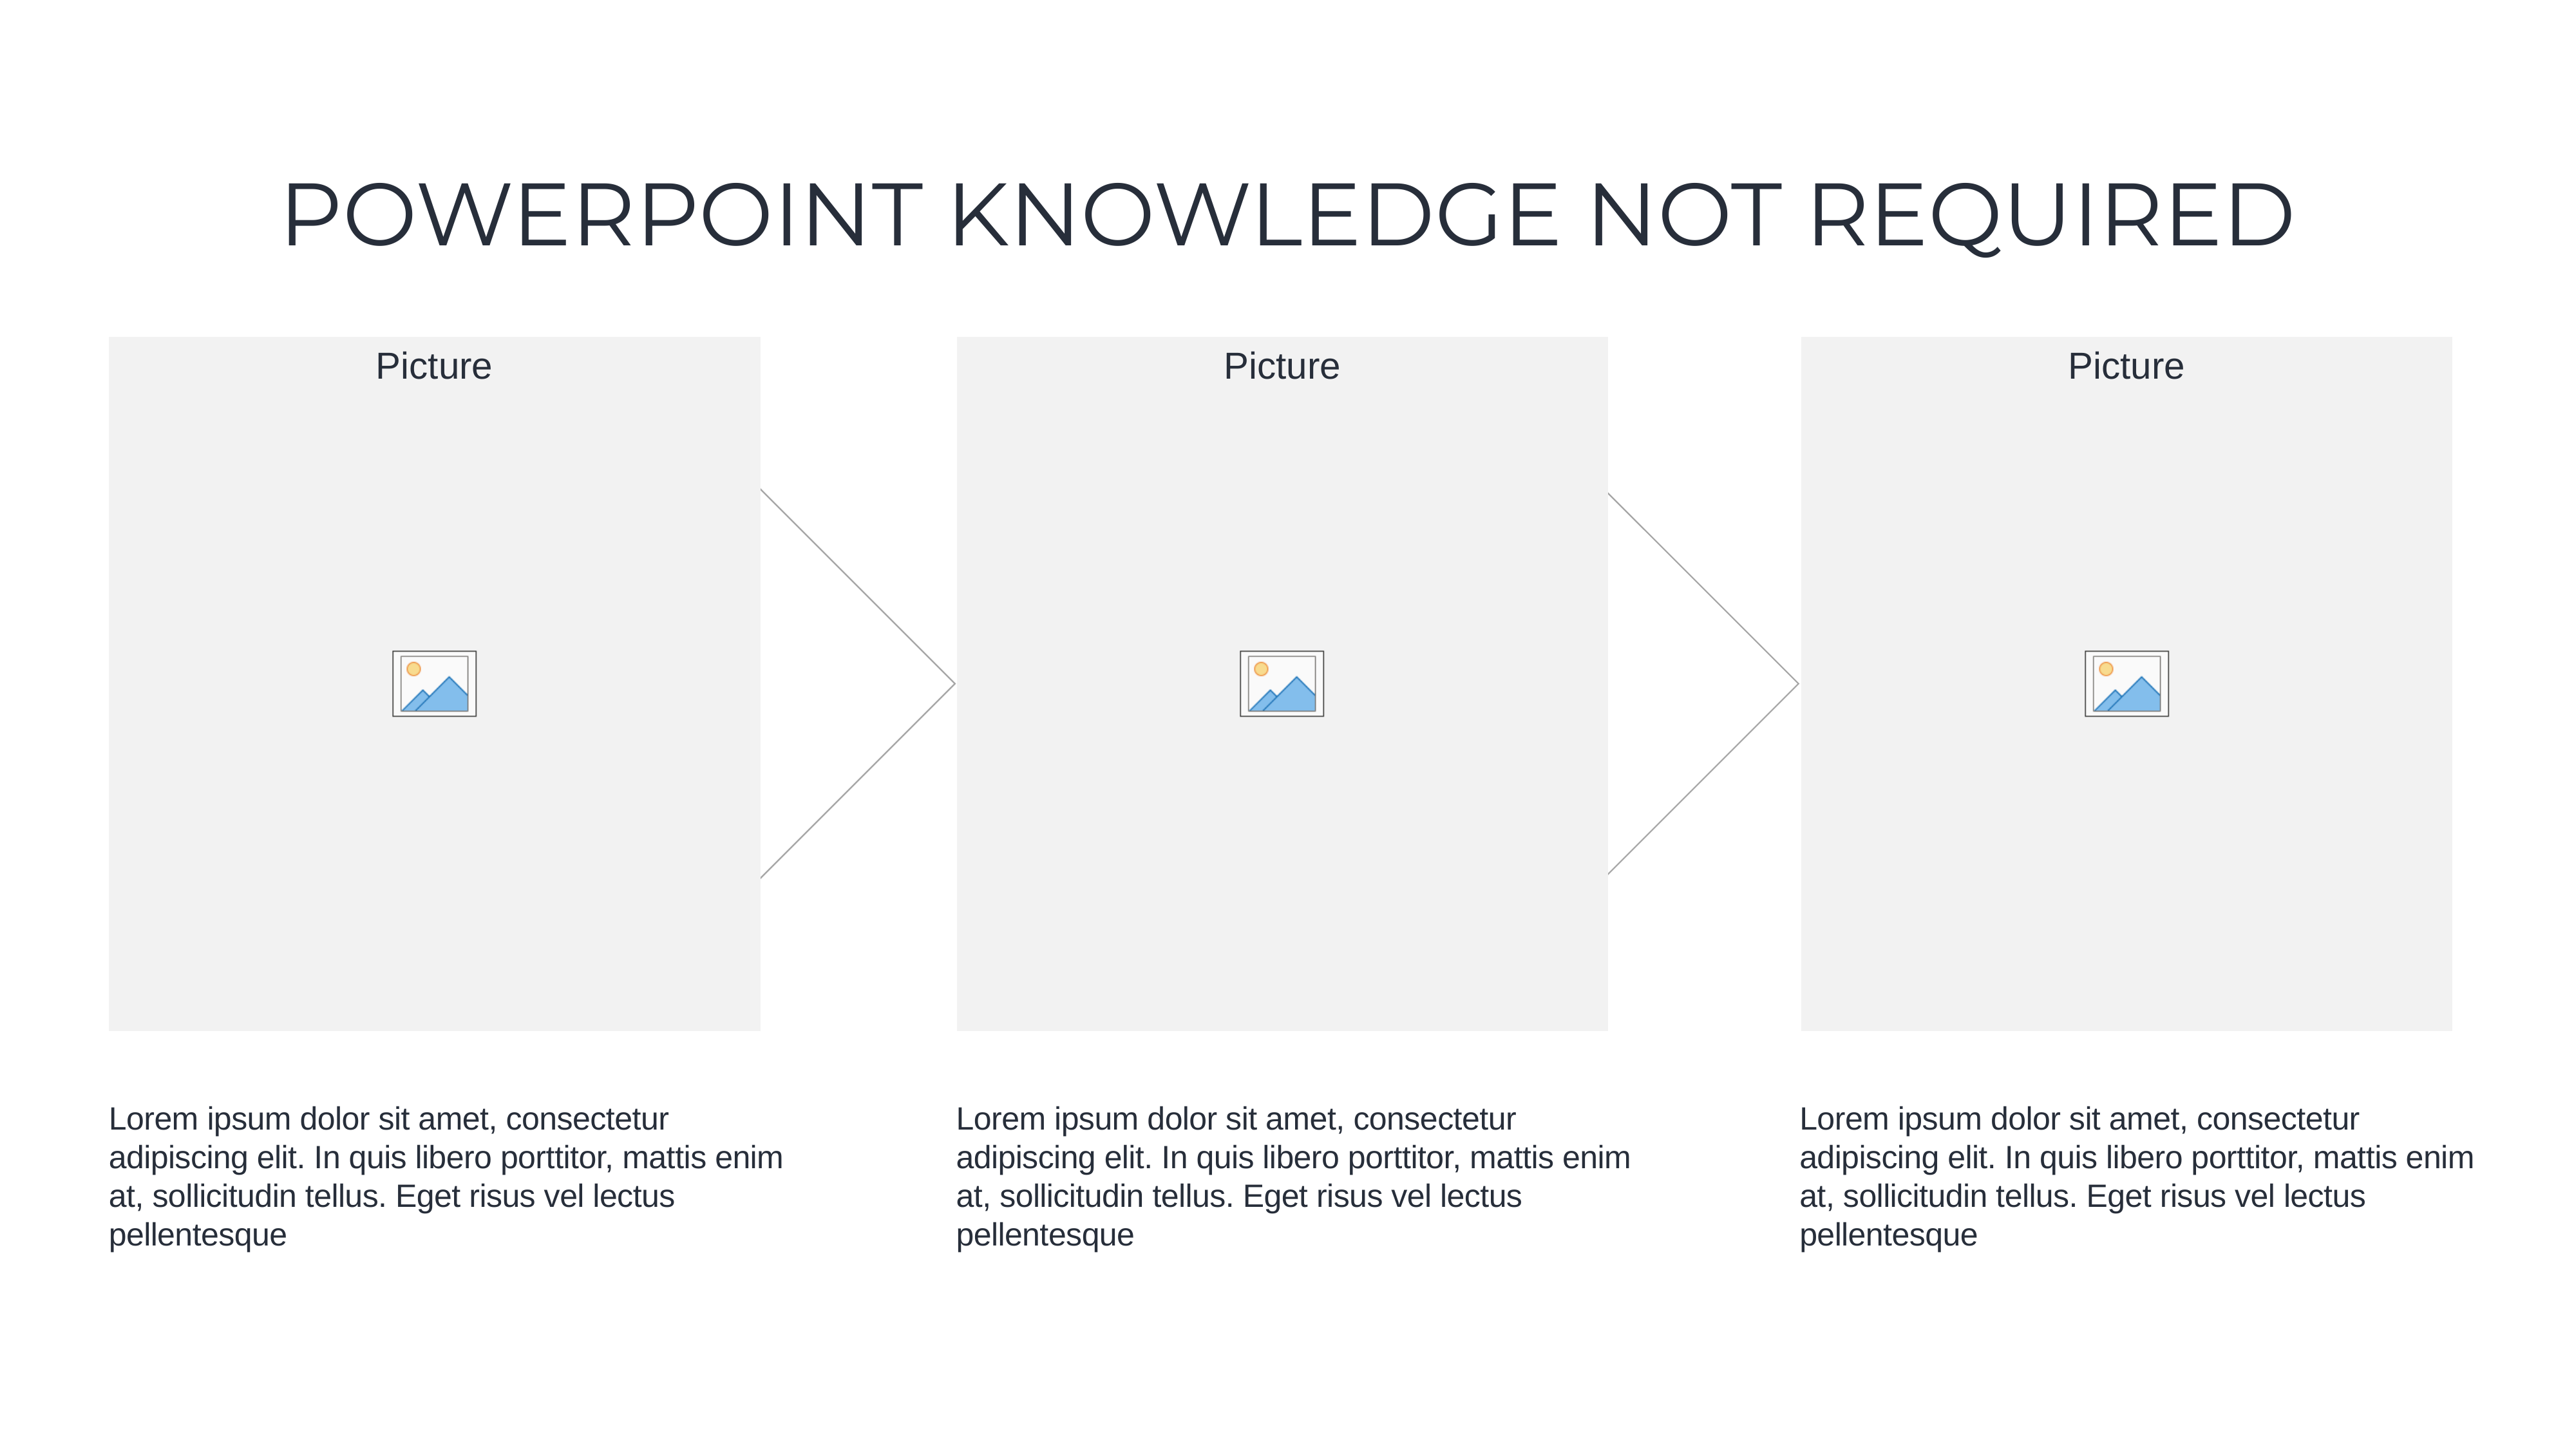

# POWERPOINT KNOWLEDGE NOT REQUIRED

Lorem ipsum dolor sit amet, consectetur adipiscing elit. In quis libero porttitor, mattis enim at, sollicitudin tellus. Eget risus vel lectus pellentesque
Lorem ipsum dolor sit amet, consectetur adipiscing elit. In quis libero porttitor, mattis enim at, sollicitudin tellus. Eget risus vel lectus pellentesque
Lorem ipsum dolor sit amet, consectetur adipiscing elit. In quis libero porttitor, mattis enim at, sollicitudin tellus. Eget risus vel lectus pellentesque